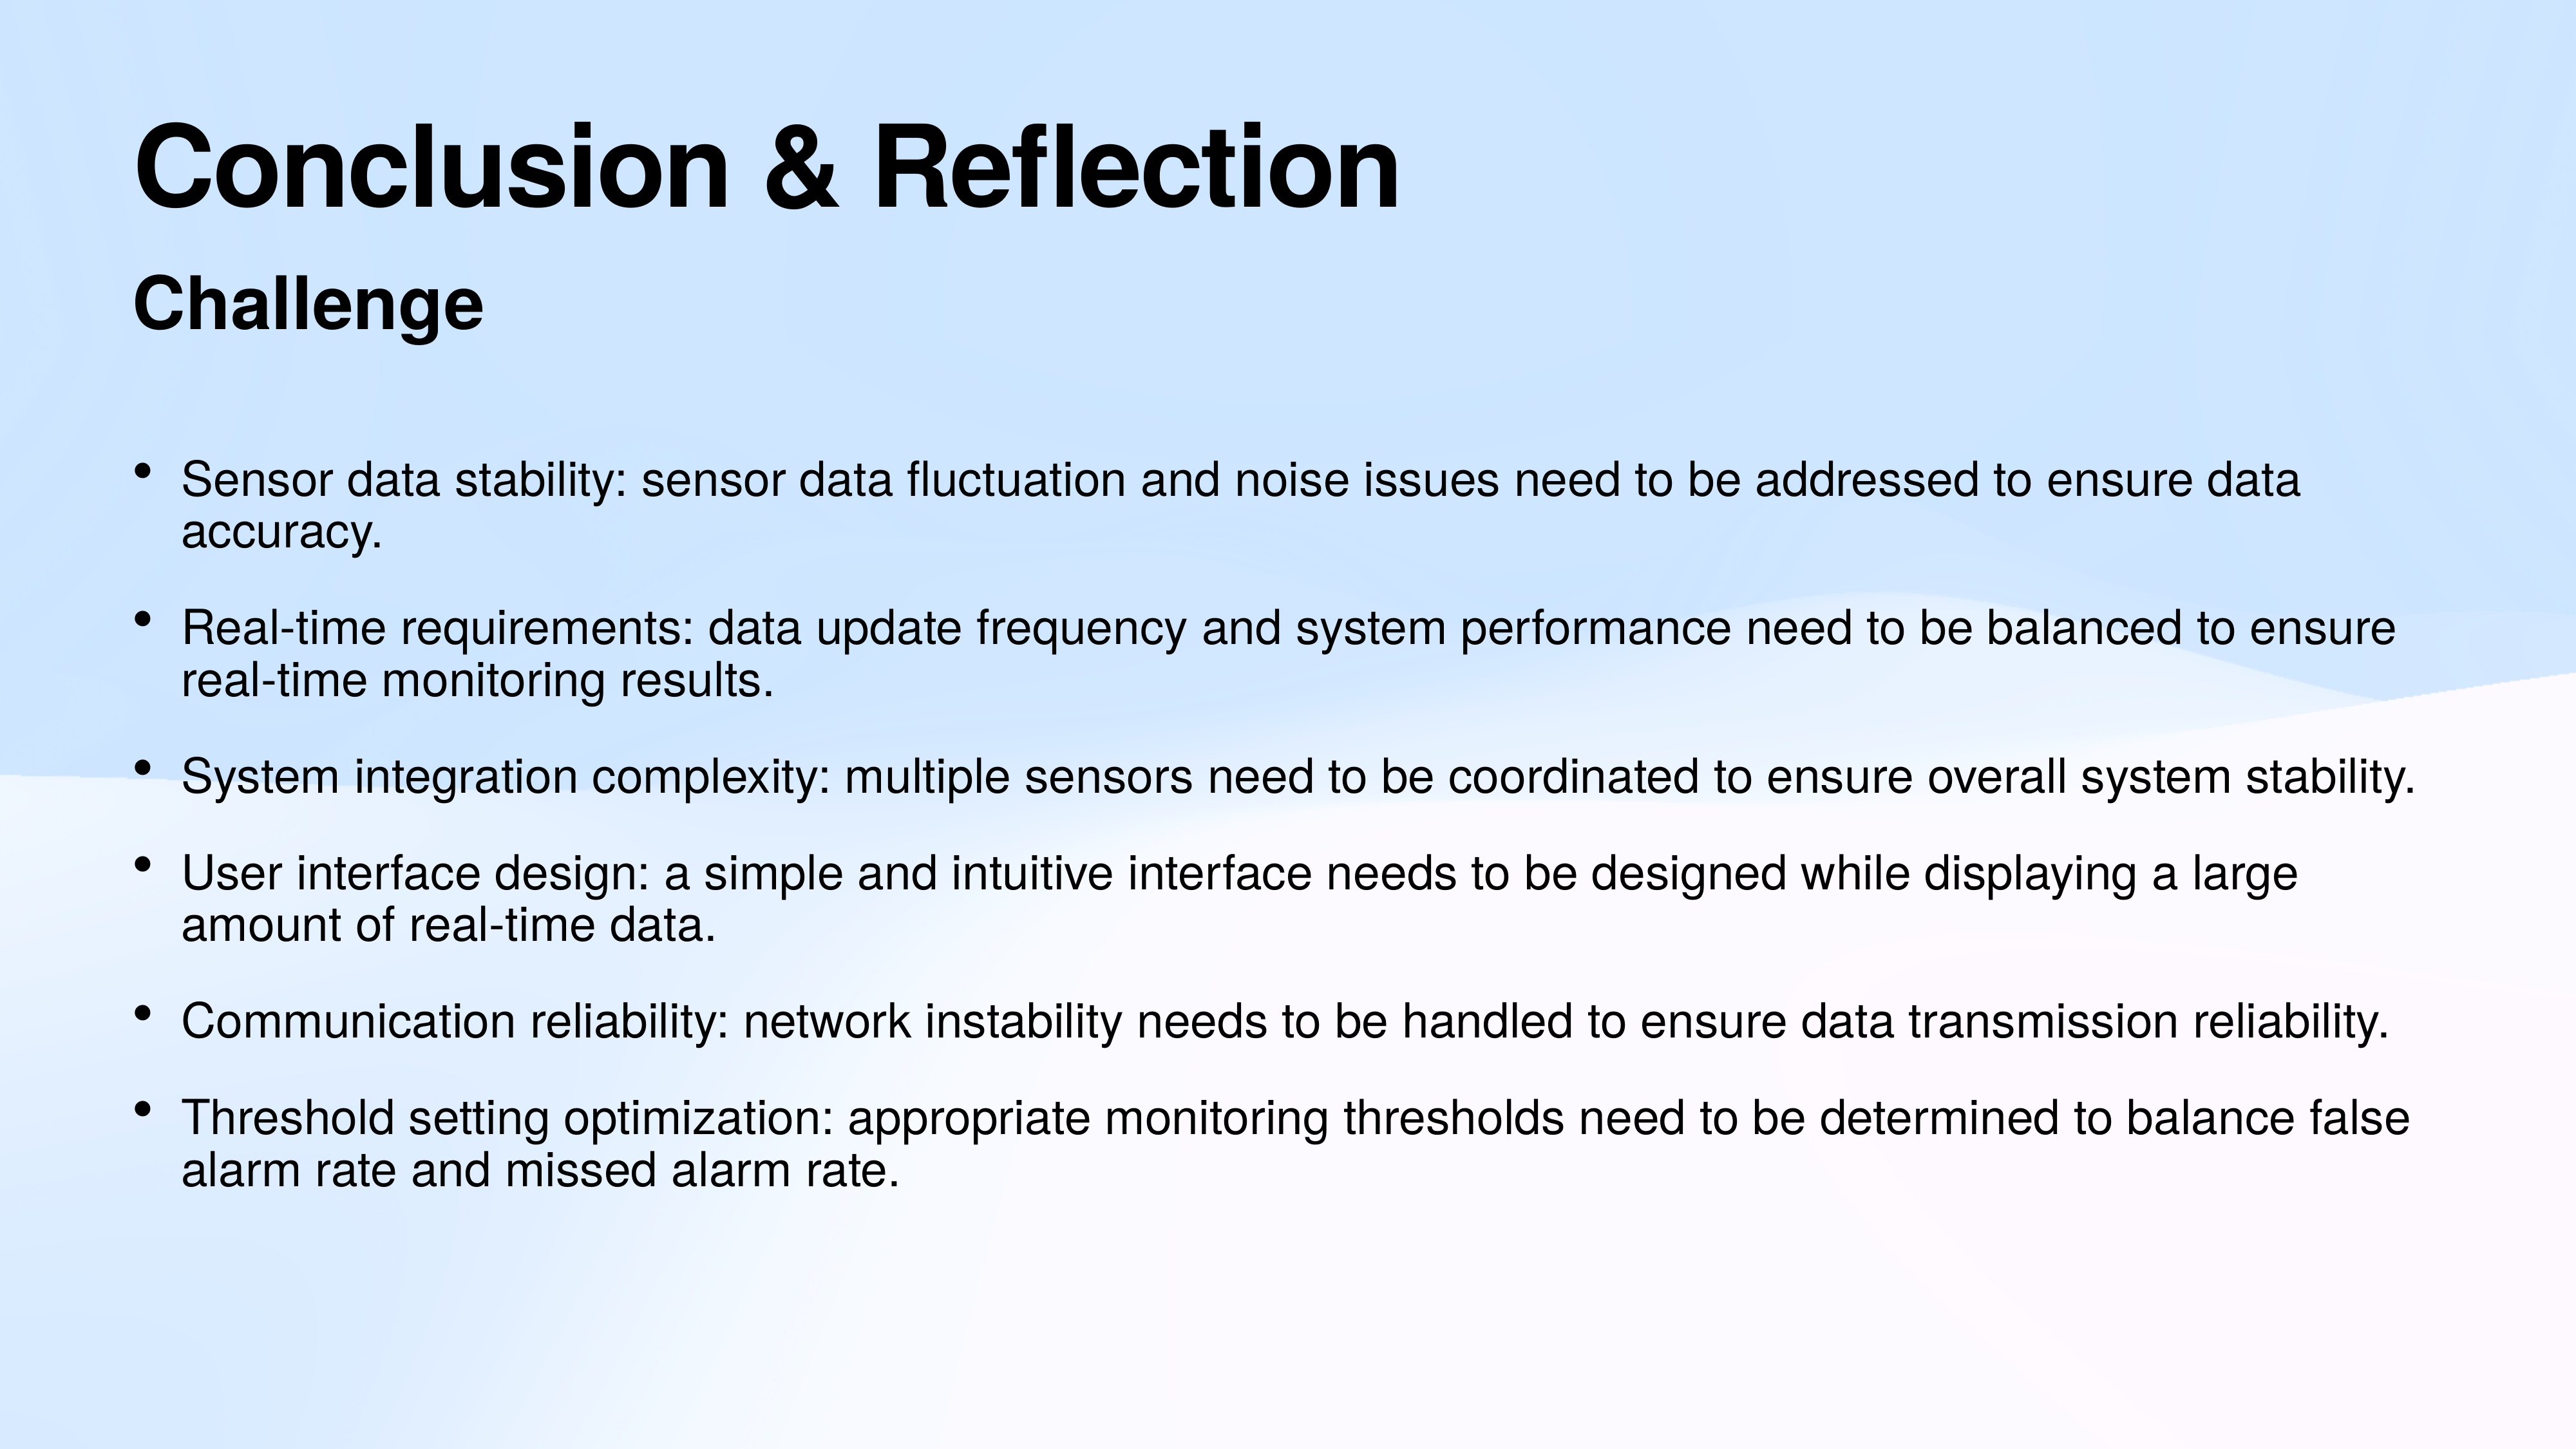

# Conclusion & Reflection
Challenge
Sensor data stability: sensor data fluctuation and noise issues need to be addressed to ensure data accuracy.
Real-time requirements: data update frequency and system performance need to be balanced to ensure real-time monitoring results.
System integration complexity: multiple sensors need to be coordinated to ensure overall system stability.
User interface design: a simple and intuitive interface needs to be designed while displaying a large amount of real-time data.
Communication reliability: network instability needs to be handled to ensure data transmission reliability.
Threshold setting optimization: appropriate monitoring thresholds need to be determined to balance false alarm rate and missed alarm rate.